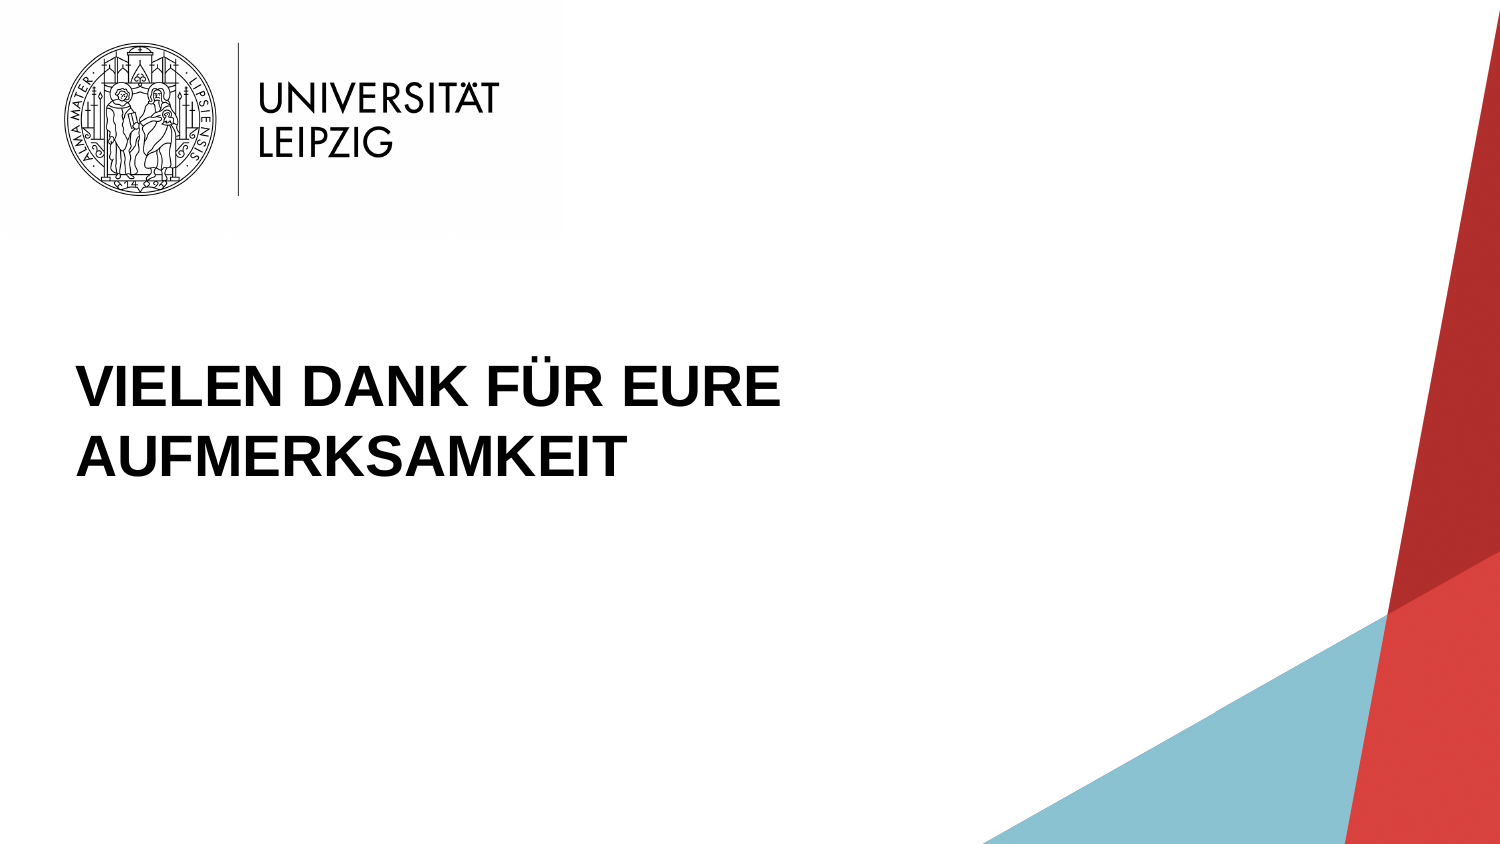

# Vielen Dank für eure Aufmerksamkeit
26